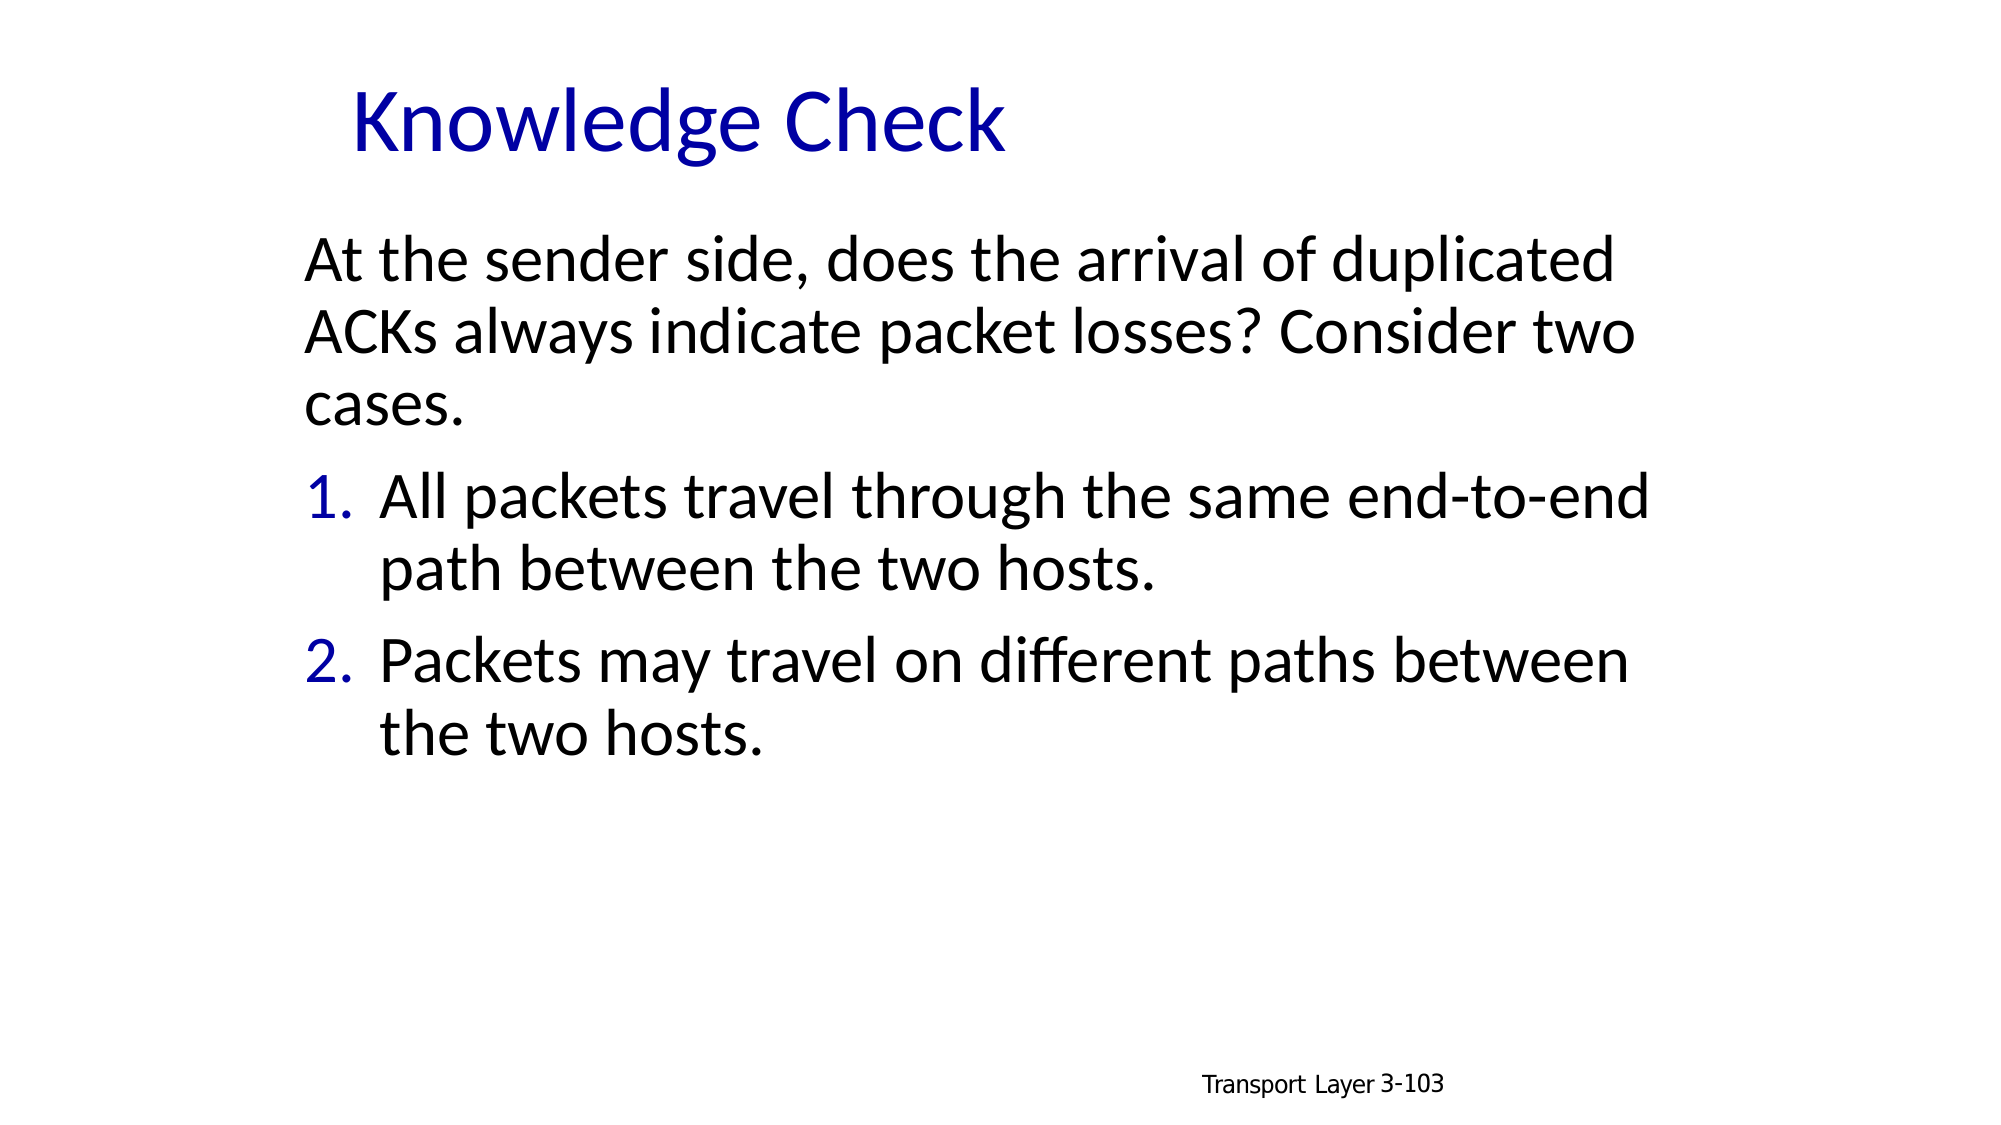

# Knowledge Check
At the sender side, does the arrival of duplicated ACKs always indicate packet losses? Consider two cases.
All packets travel through the same end-to-end path between the two hosts.
Packets may travel on different paths between the two hosts.

Transport Layer
3-103